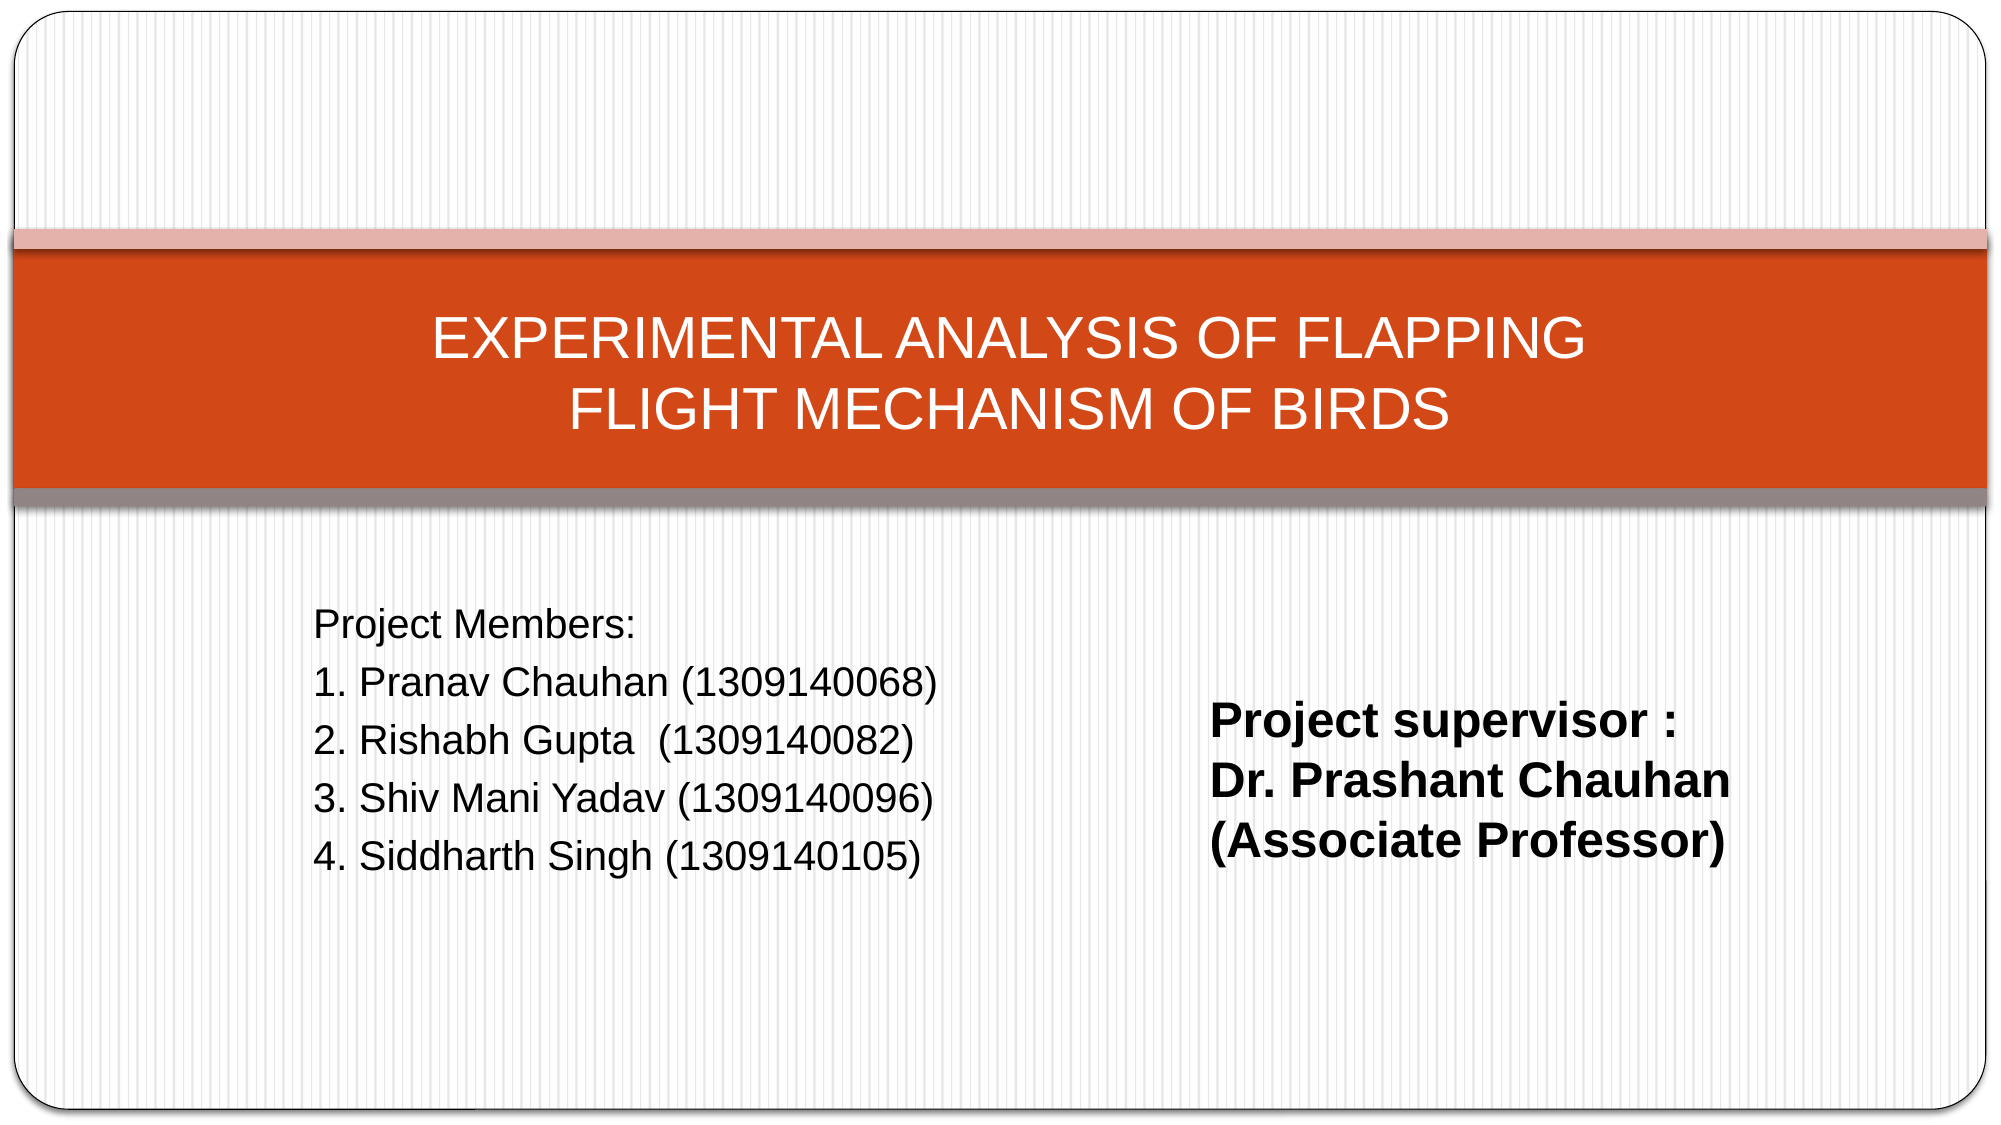

# EXPERIMENTAL ANALYSIS OF FLAPPING FLIGHT MECHANISM OF BIRDS
Project Members:
1. Pranav Chauhan (1309140068)
2. Rishabh Gupta  (1309140082)
3. Shiv Mani Yadav (1309140096)
4. Siddharth Singh (1309140105)
Project supervisor :
Dr. Prashant Chauhan
(Associate Professor)